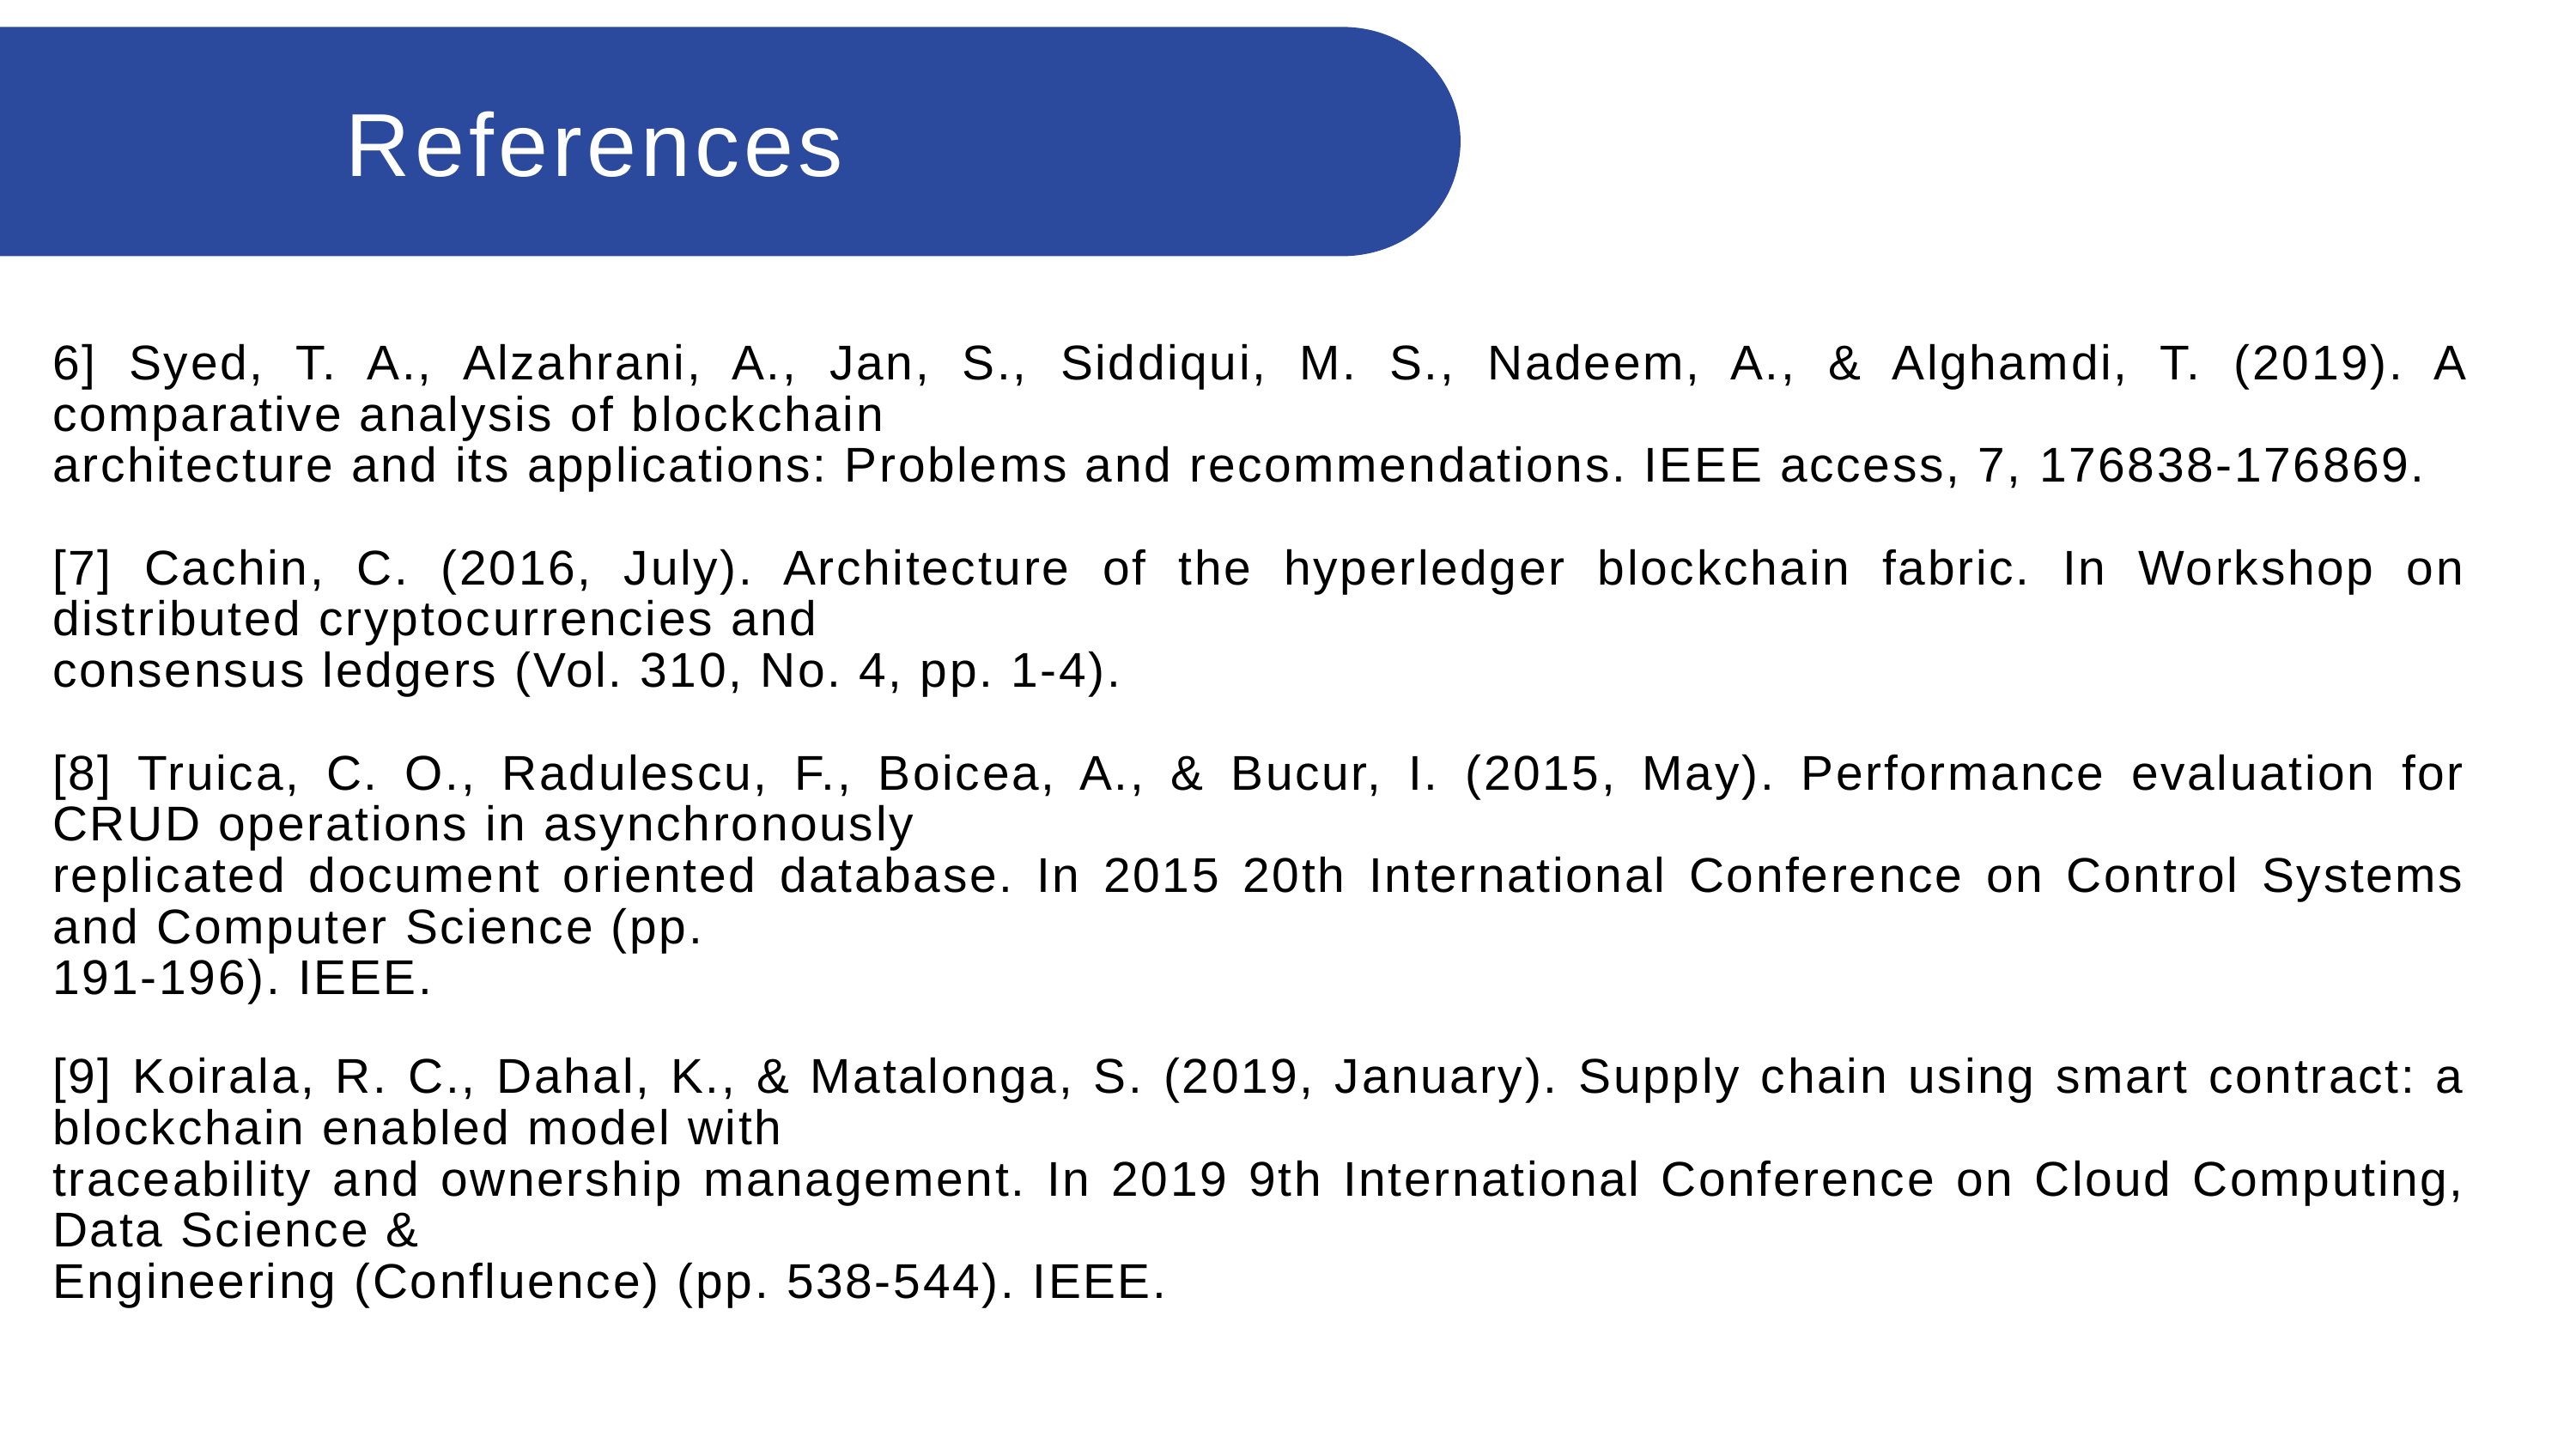

References
6] Syed, T. A., Alzahrani, A., Jan, S., Siddiqui, M. S., Nadeem, A., & Alghamdi, T. (2019). A comparative analysis of blockchain
architecture and its applications: Problems and recommendations. IEEE access, 7, 176838-176869.

[7] Cachin, C. (2016, July). Architecture of the hyperledger blockchain fabric. In Workshop on distributed cryptocurrencies and
consensus ledgers (Vol. 310, No. 4, pp. 1-4).

[8] Truica, C. O., Radulescu, F., Boicea, A., & Bucur, I. (2015, May). Performance evaluation for CRUD operations in asynchronously
replicated document oriented database. In 2015 20th International Conference on Control Systems and Computer Science (pp.
191-196). IEEE.

[9] Koirala, R. C., Dahal, K., & Matalonga, S. (2019, January). Supply chain using smart contract: a blockchain enabled model with
traceability and ownership management. In 2019 9th International Conference on Cloud Computing, Data Science &
Engineering (Confluence) (pp. 538-544). IEEE.